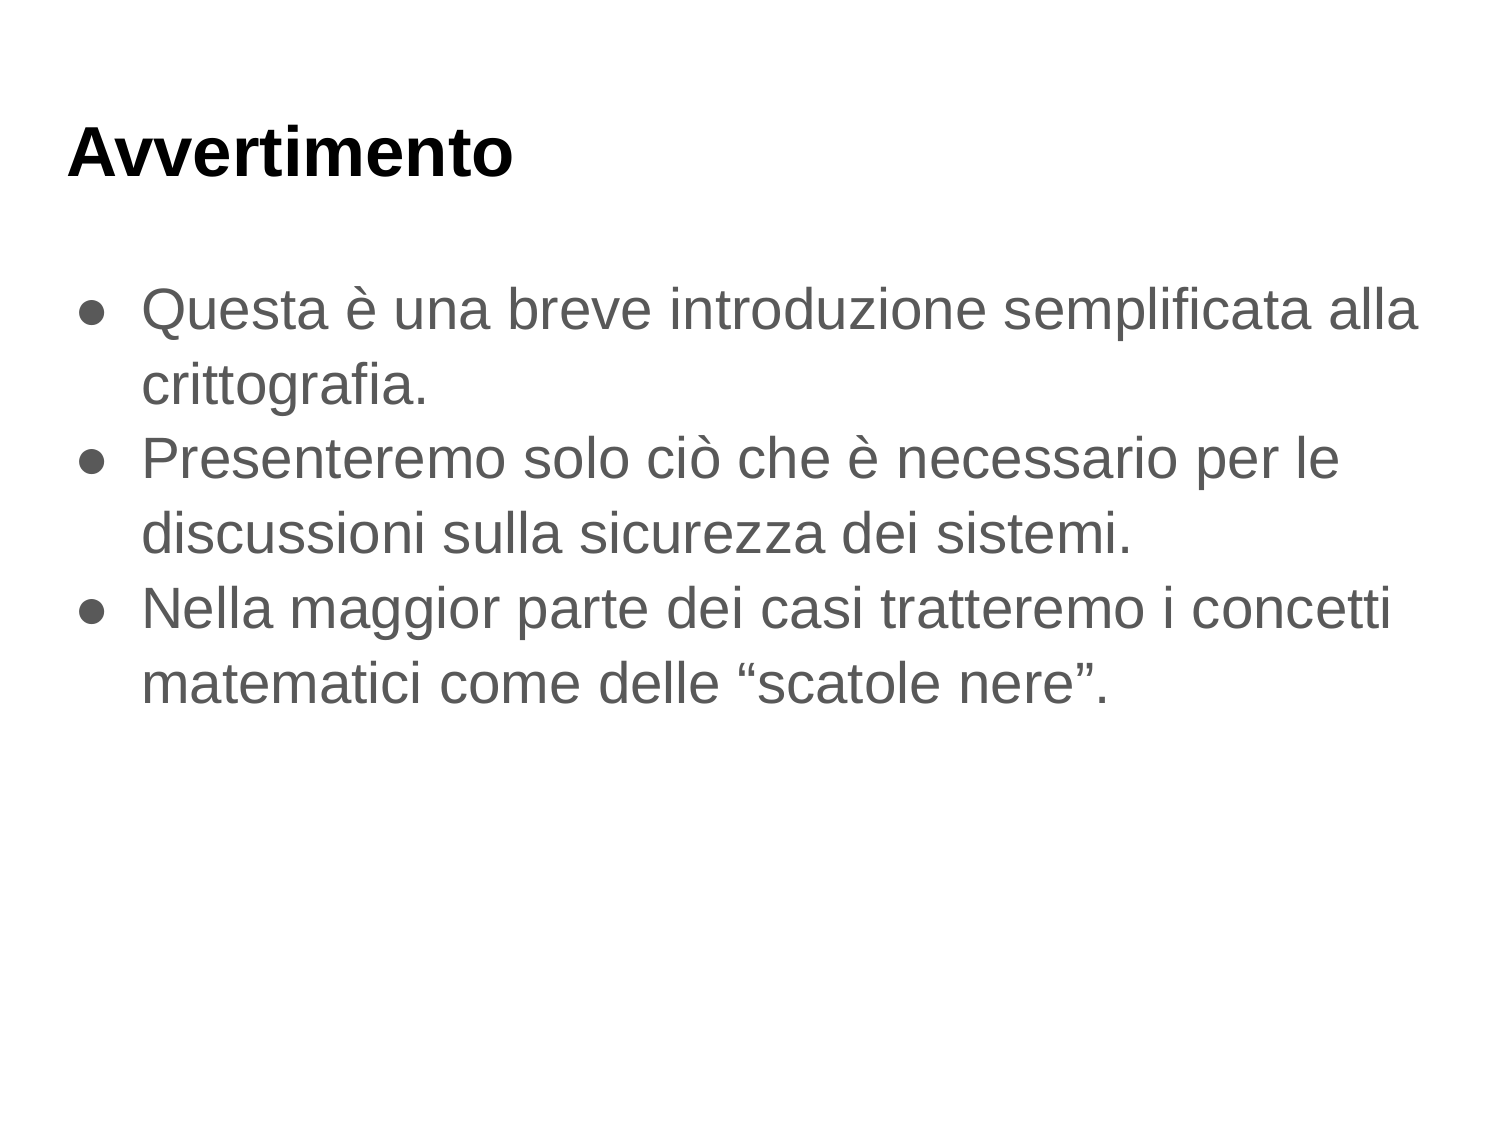

# Avvertimento
Questa è una breve introduzione semplificata alla crittografia.
Presenteremo solo ciò che è necessario per le discussioni sulla sicurezza dei sistemi.
Nella maggior parte dei casi tratteremo i concetti matematici come delle “scatole nere”.